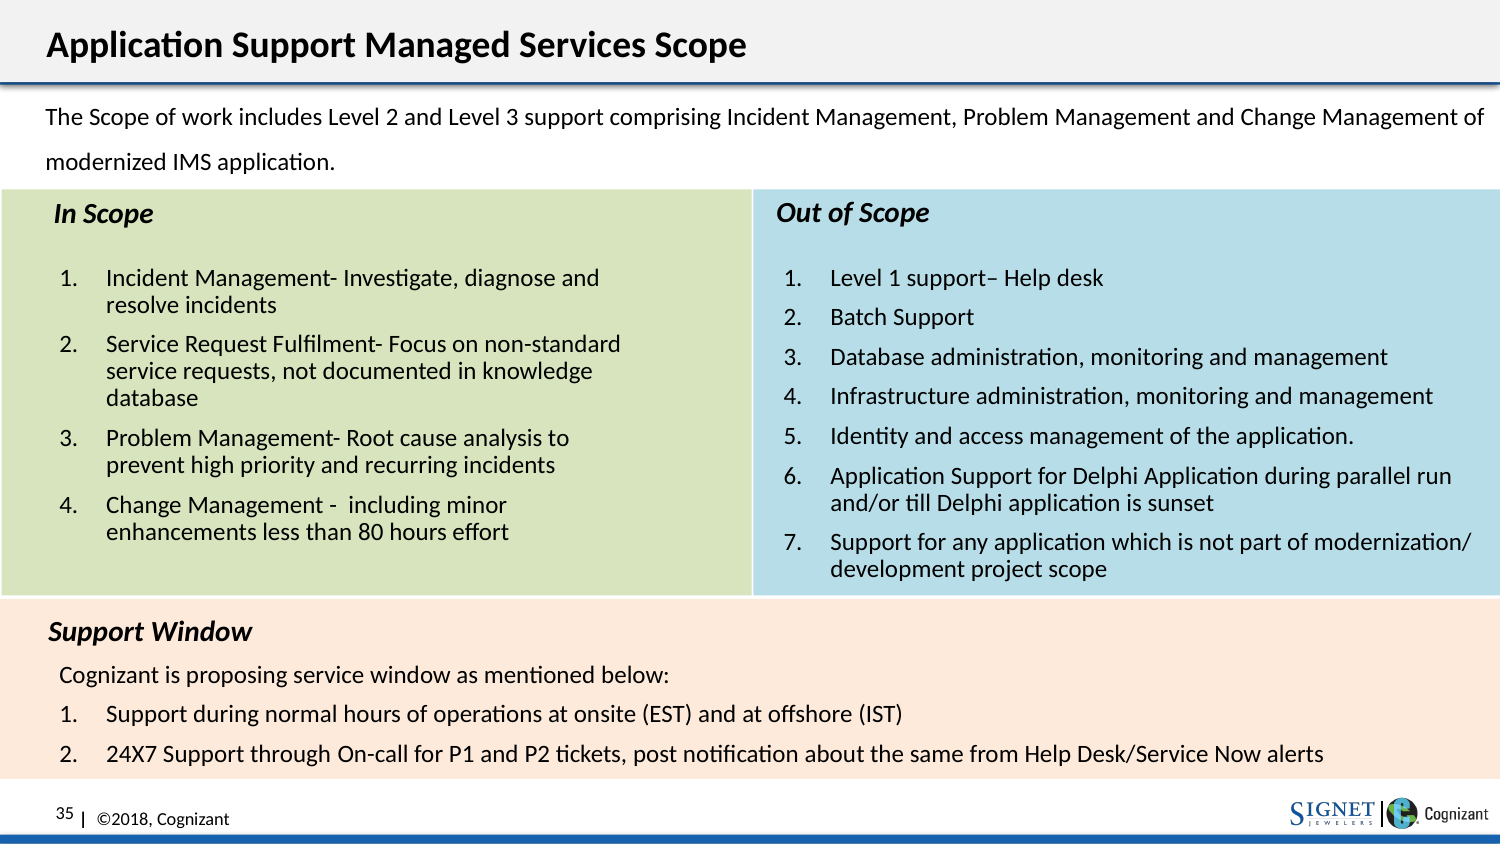

# Application Support Managed Services Scope
The Scope of work includes Level 2 and Level 3 support comprising Incident Management, Problem Management and Change Management of modernized IMS application.
Out of Scope
In Scope

Incident Management- Investigate, diagnose and resolve incidents
Service Request Fulfilment- Focus on non-standard service requests, not documented in knowledge database
Problem Management- Root cause analysis to prevent high priority and recurring incidents
Change Management -  including minor enhancements less than 80 hours effort
Level 1 support– Help desk
Batch Support
Database administration, monitoring and management
Infrastructure administration, monitoring and management
Identity and access management of the application.
Application Support for Delphi Application during parallel run and/or till Delphi application is sunset
Support for any application which is not part of modernization/ development project scope

Support Window
Cognizant is proposing service window as mentioned below:
Support during normal hours of operations at onsite (EST) and at offshore (IST)
24X7 Support through On-call for P1 and P2 tickets, post notification about the same from Help Desk/Service Now alerts